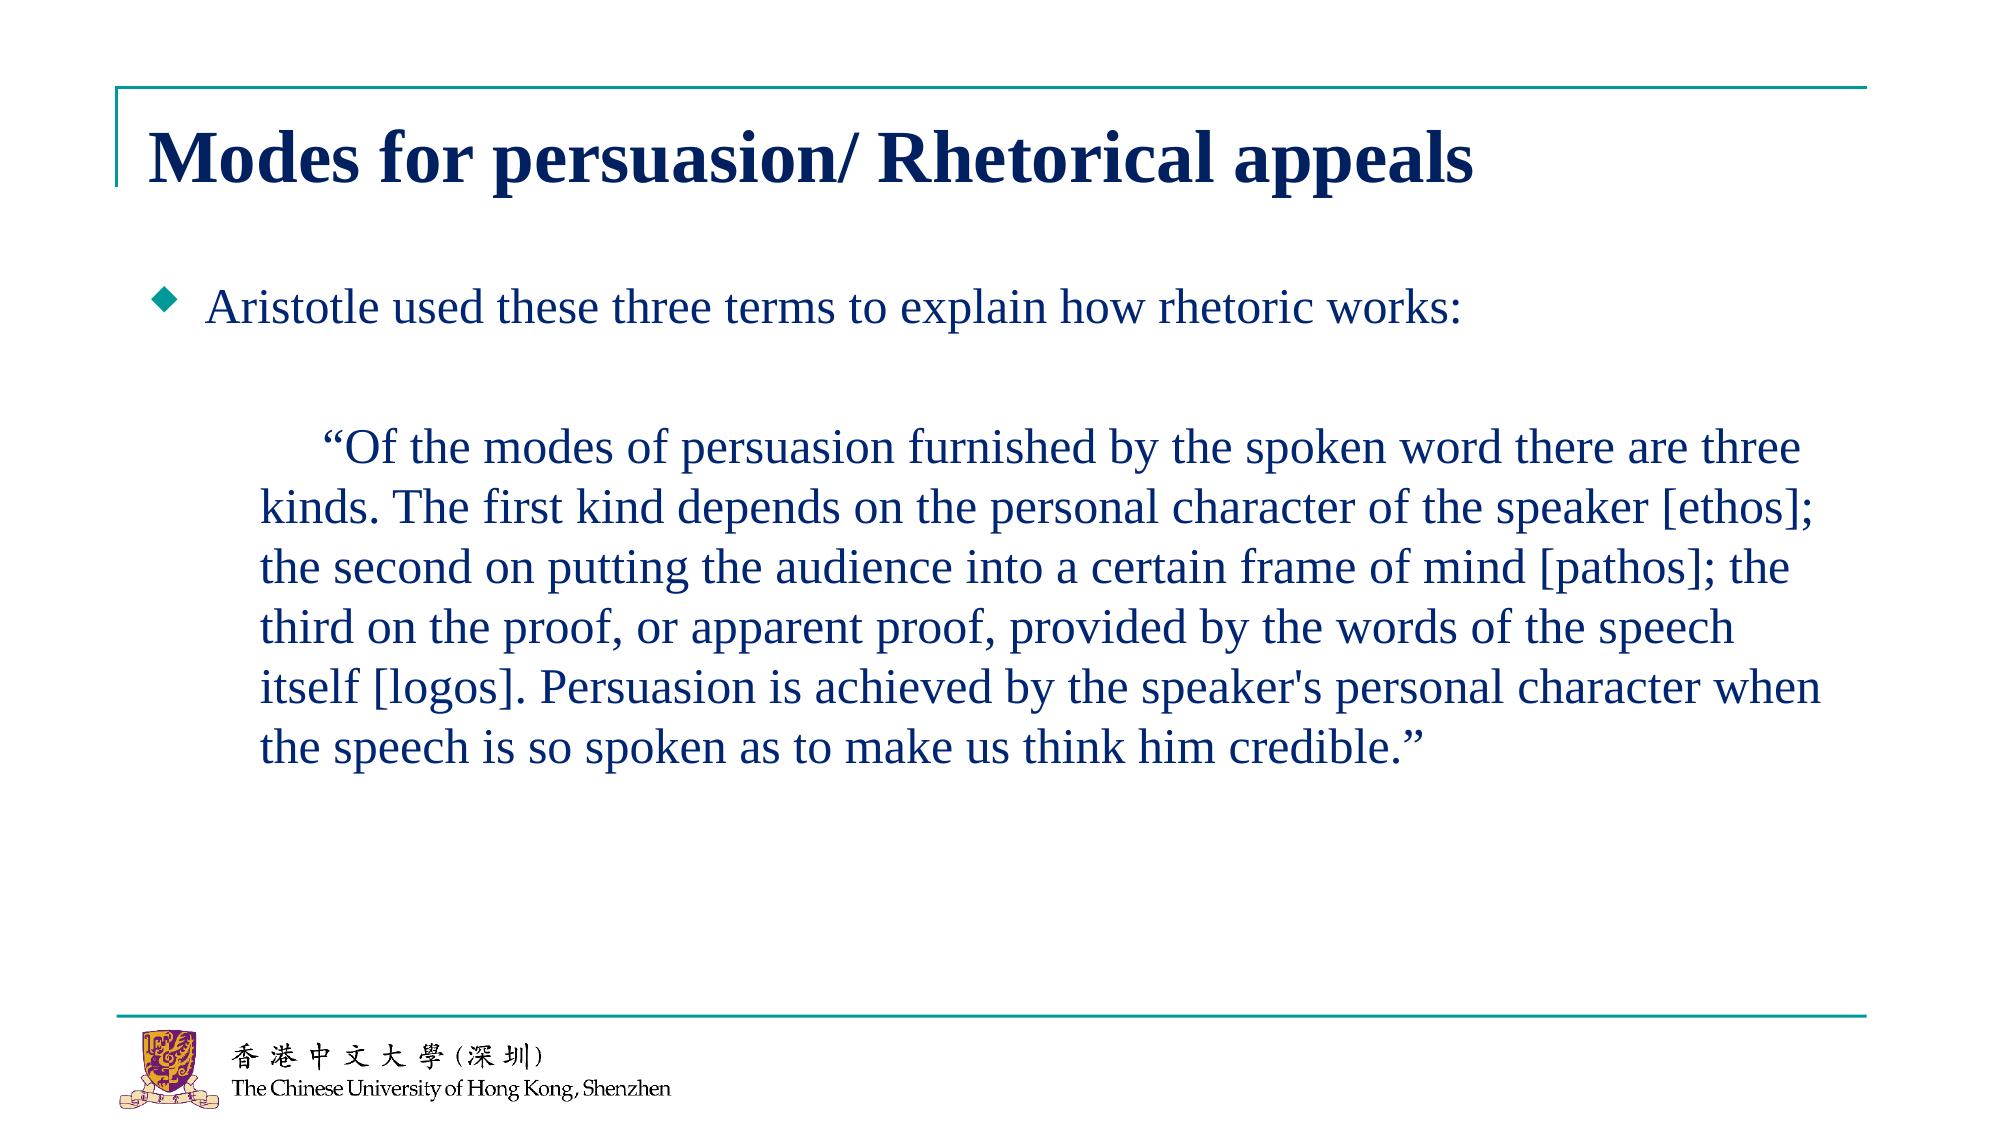

# Modes for persuasion/ Rhetorical appeals
Aristotle used these three terms to explain how rhetoric works:

     “Of the modes of persuasion furnished by the spoken word there are three kinds. The first kind depends on the personal character of the speaker [ethos]; the second on putting the audience into a certain frame of mind [pathos]; the third on the proof, or apparent proof, provided by the words of the speech itself [logos]. Persuasion is achieved by the speaker's personal character when the speech is so spoken as to make us think him credible.”

3